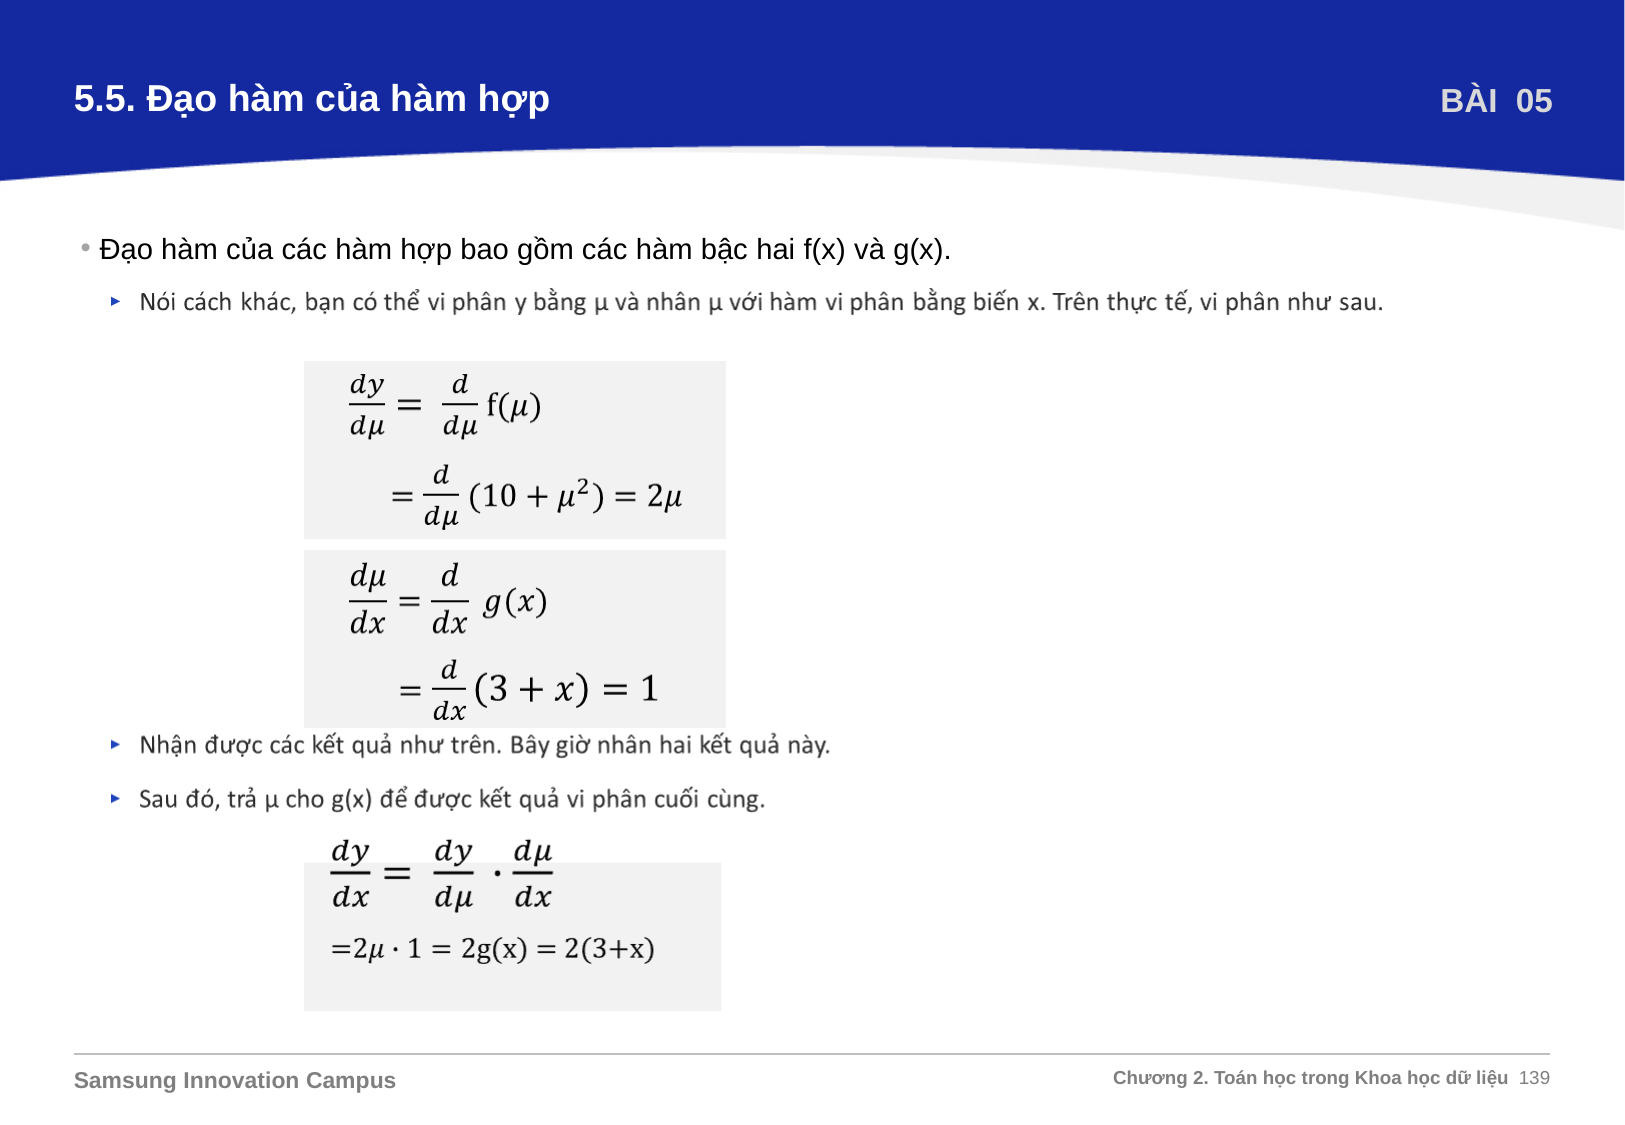

5.5. Đạo hàm của hàm hợp
BÀI  05
Đạo hàm của các hàm hợp bao gồm các hàm bậc hai f(x) và g(x).